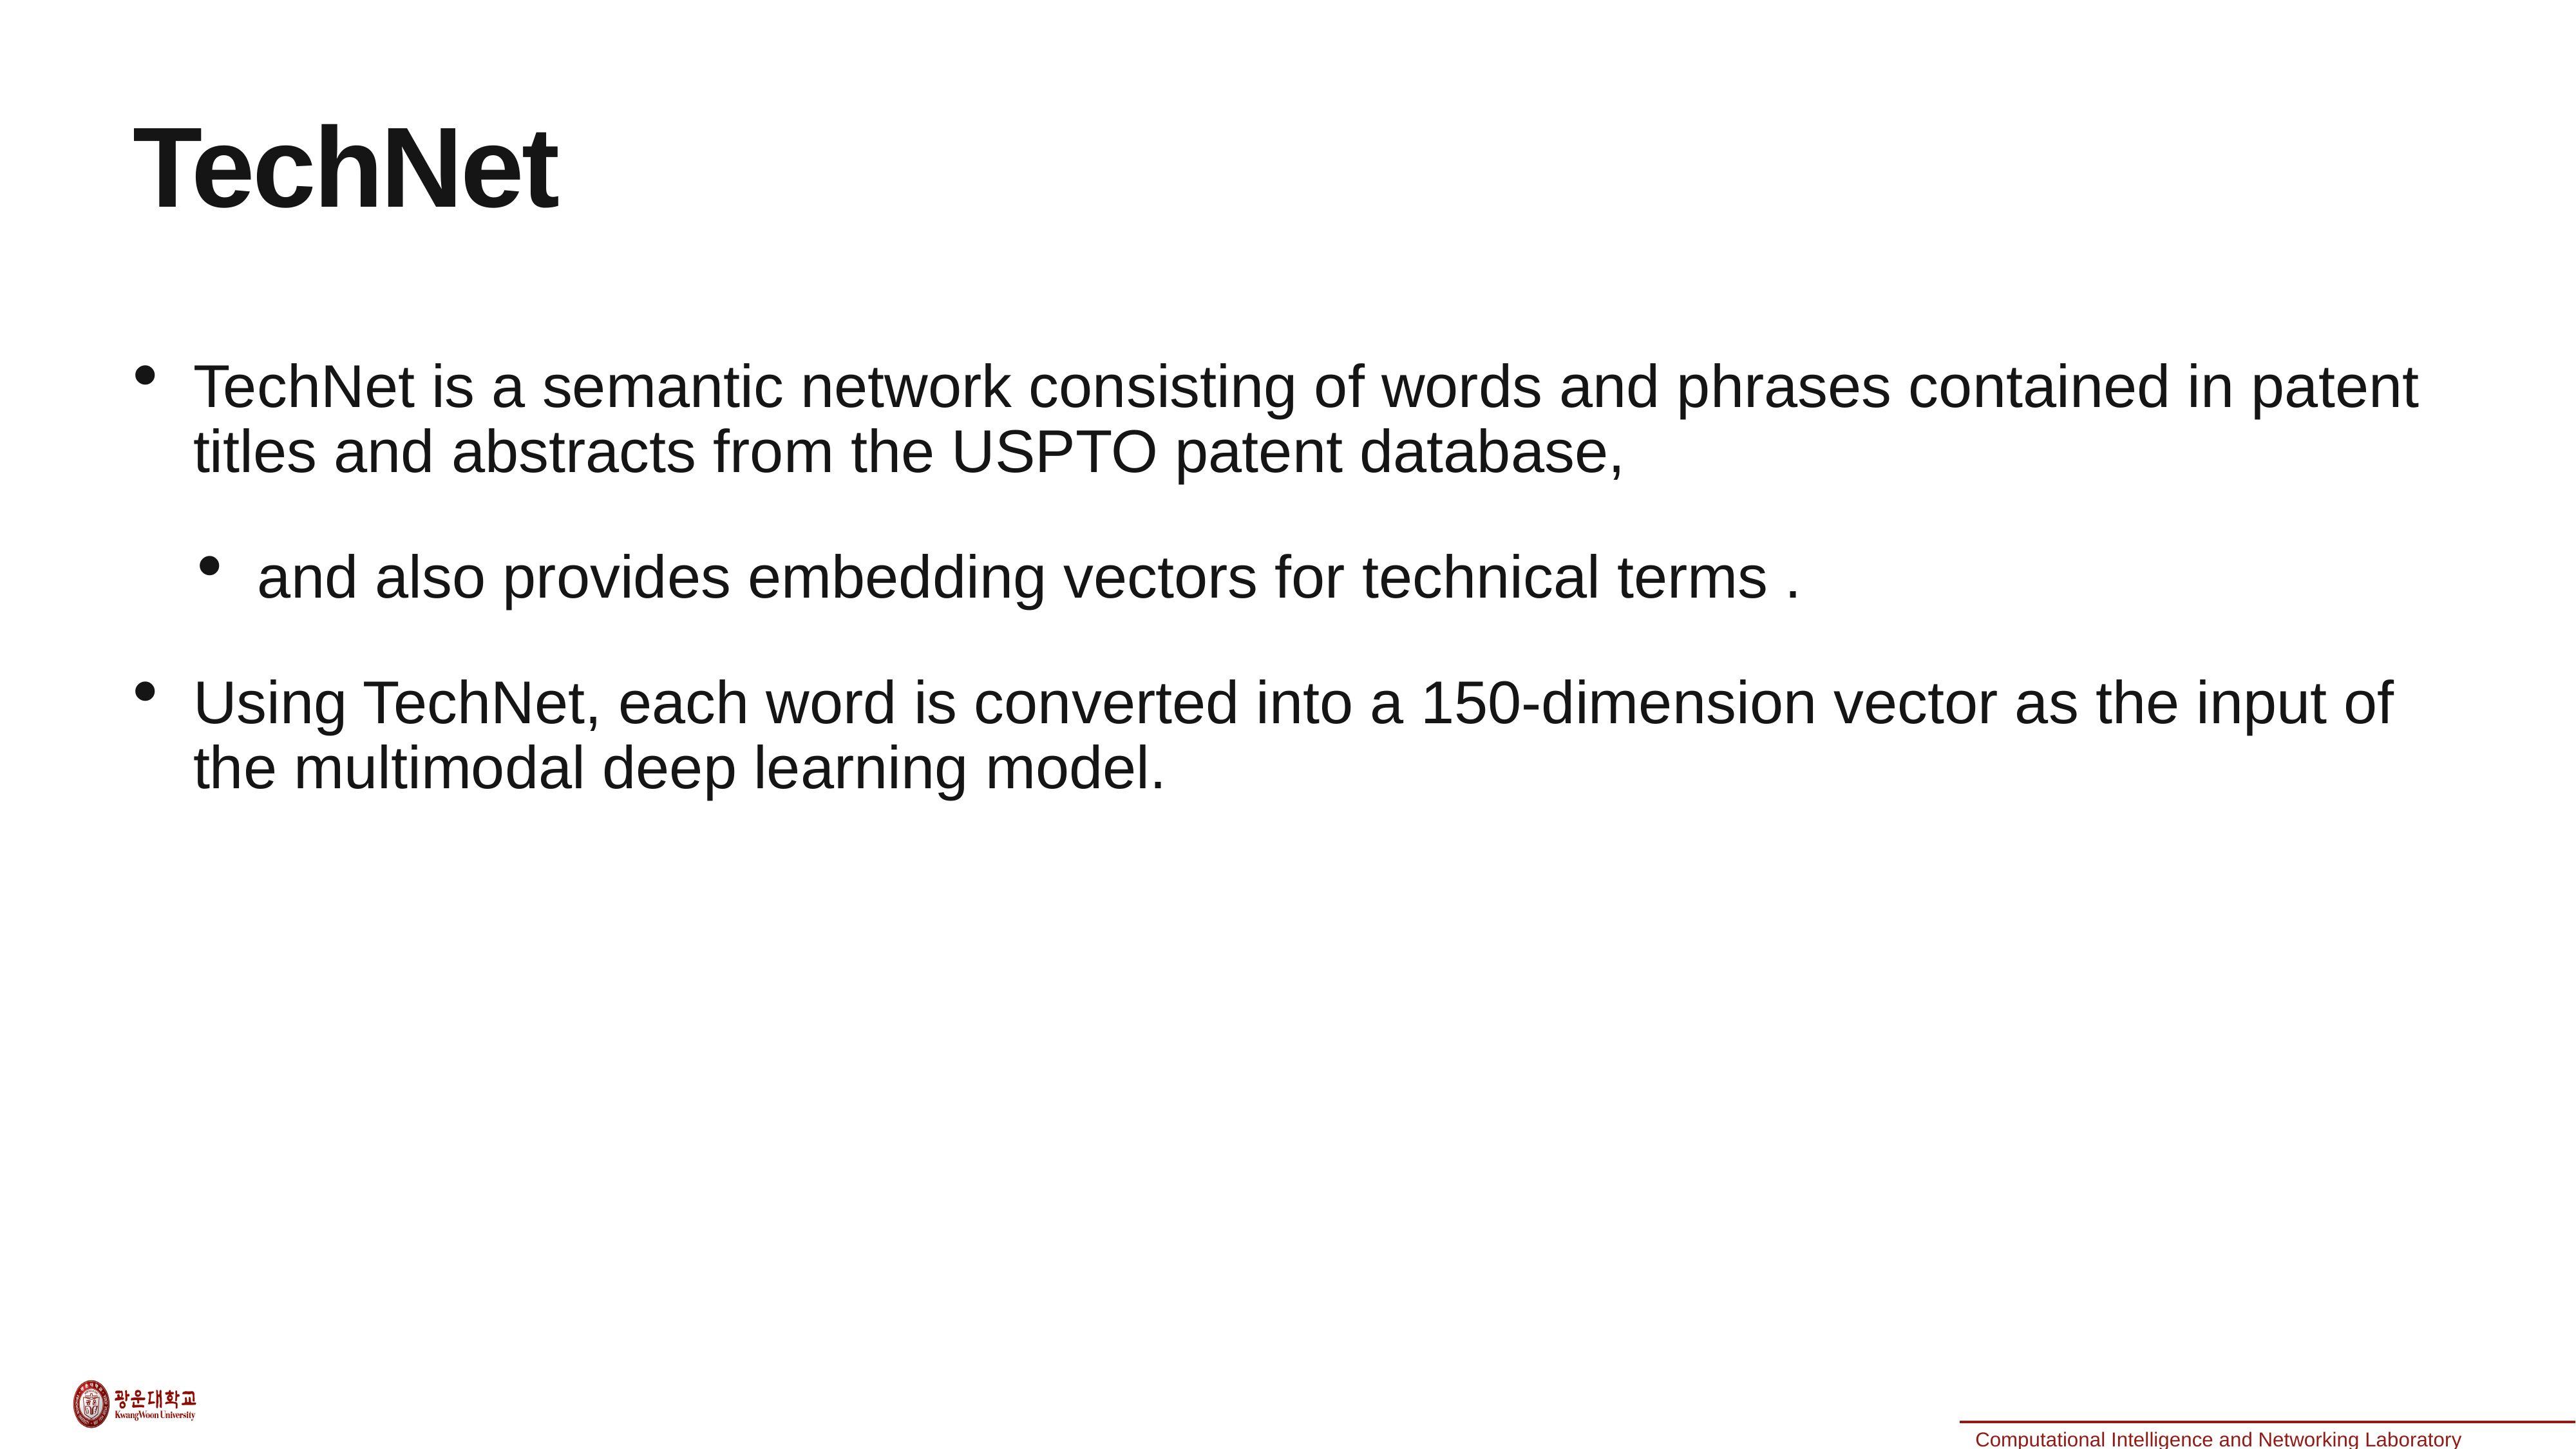

# TechNet

TechNet is a semantic network consisting of words and phrases contained in patent titles and abstracts from the USPTO patent database,
and also provides embedding vectors for technical terms .
Using TechNet, each word is converted into a 150-dimension vector as the input of the multimodal deep learning model.